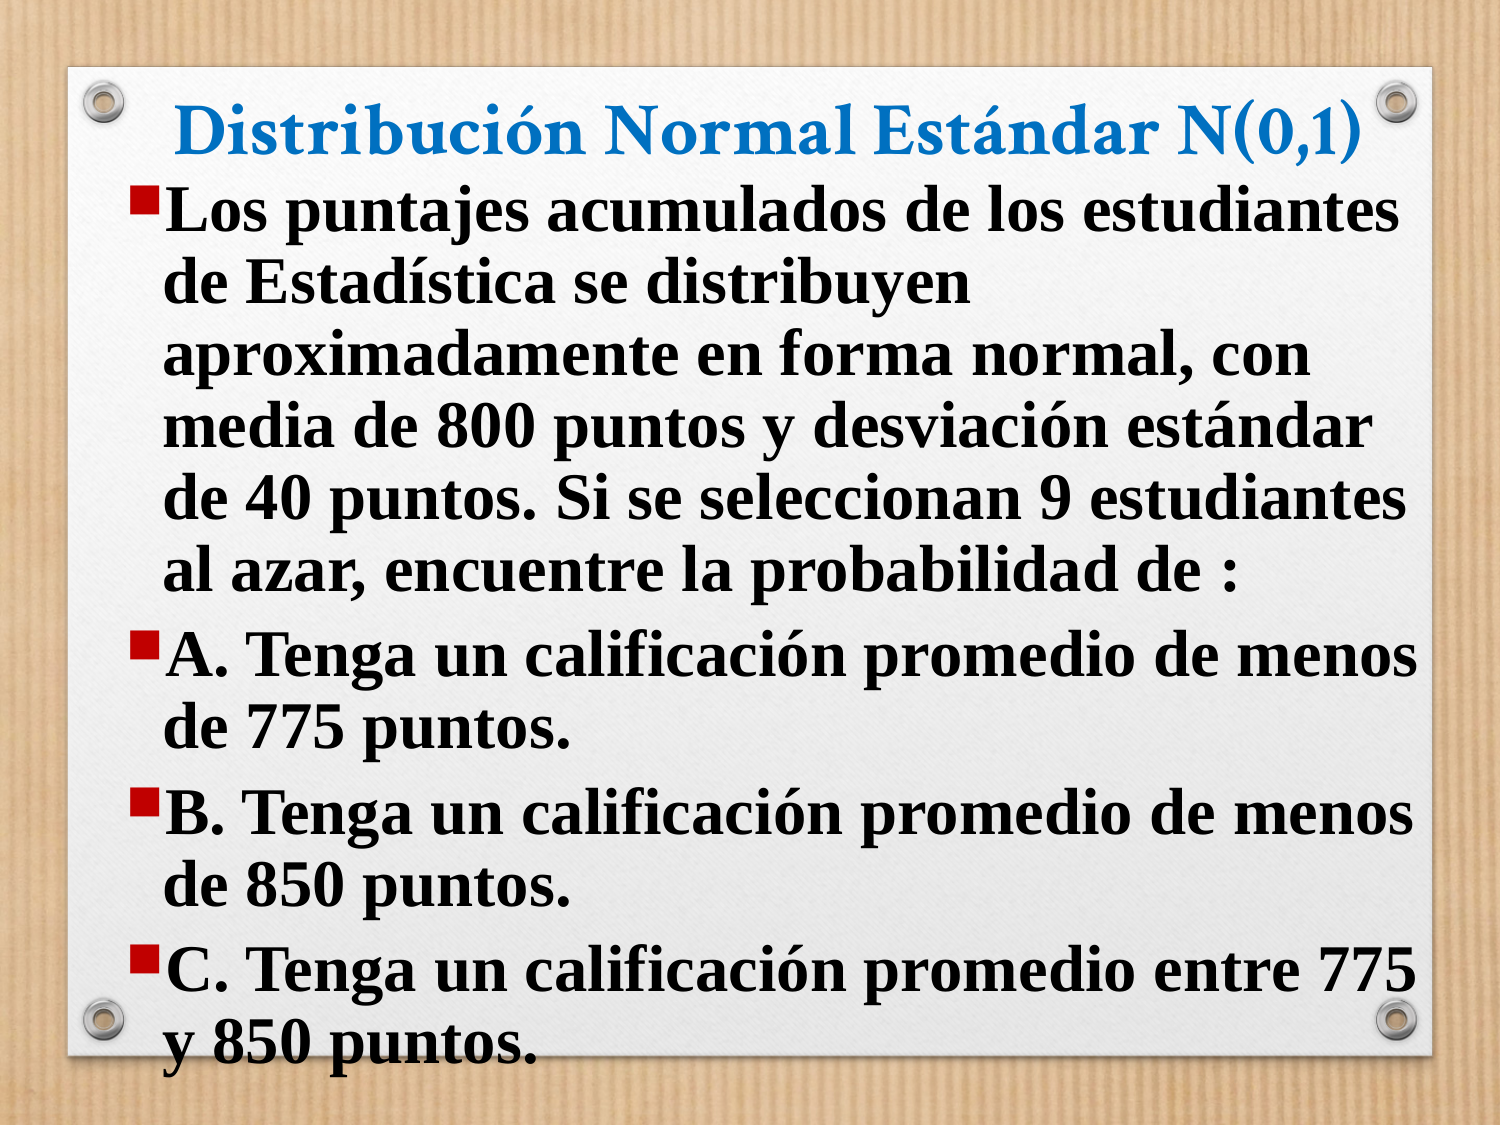

# Distribución Normal Estándar N(0,1)
Los puntajes acumulados de los estudiantes de Estadística se distribuyen aproximadamente en forma normal, con media de 800 puntos y desviación estándar de 40 puntos. Si se seleccionan 9 estudiantes al azar, encuentre la probabilidad de :
A. Tenga un calificación promedio de menos de 775 puntos.
B. Tenga un calificación promedio de menos de 850 puntos.
C. Tenga un calificación promedio entre 775 y 850 puntos.